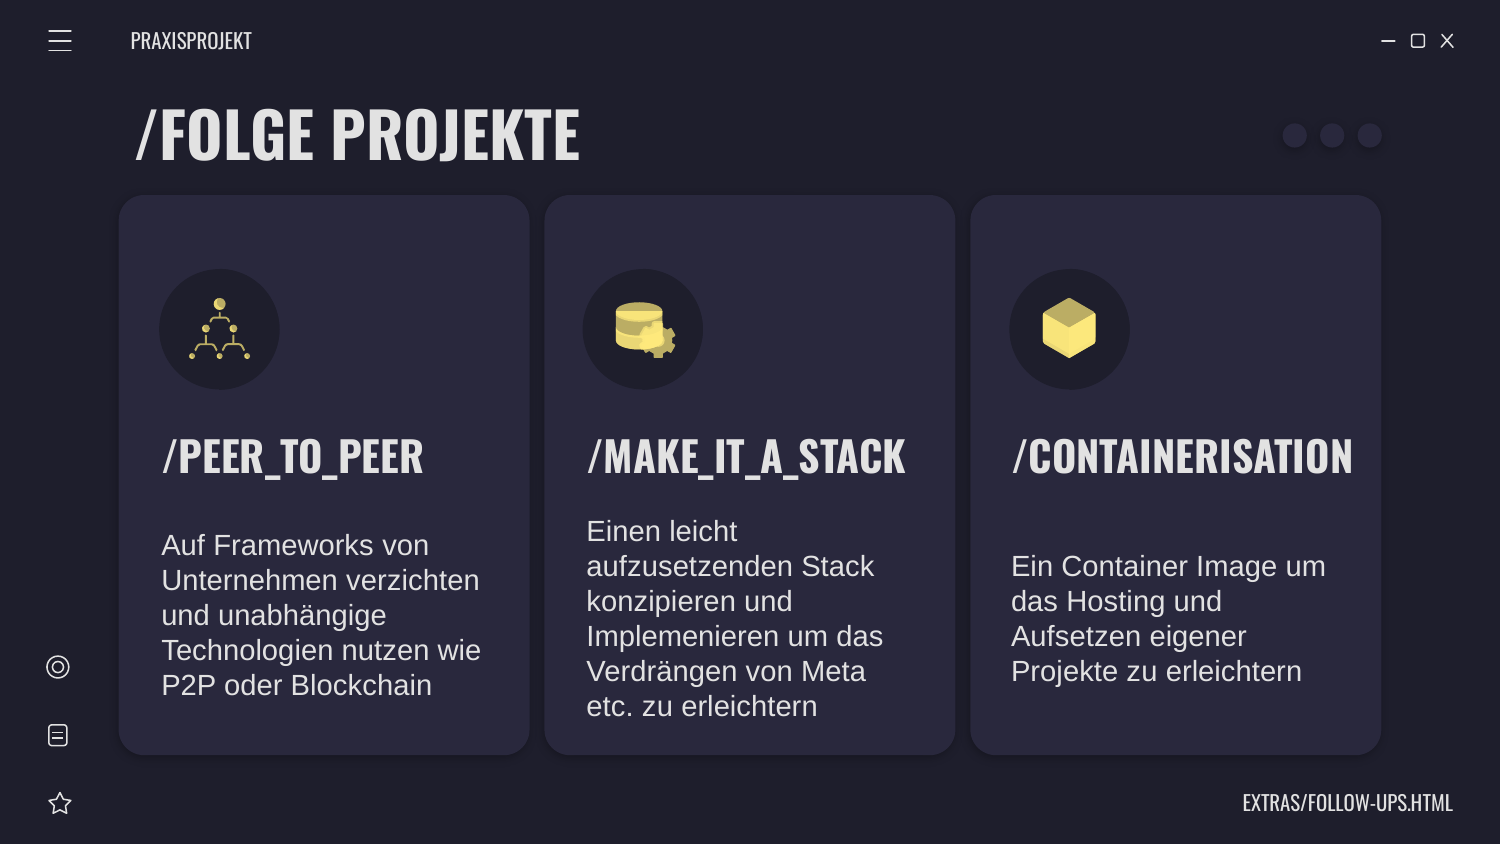

PRAXISPROJEKT

/FOLGE PROJEKTE

# /PEER_TO_PEER
/MAKE_IT_A_STACK
/CONTAINERISATION
Einen leicht aufzusetzenden Stack konzipieren und Implemenieren um das Verdrängen von Meta etc. zu erleichtern
Auf Frameworks von Unternehmen verzichten und unabhängige Technologien nutzen wie P2P oder Blockchain
Ein Container Image um das Hosting und Aufsetzen eigener Projekte zu erleichtern

EXTRAS/FOLLOW-UPS.HTML